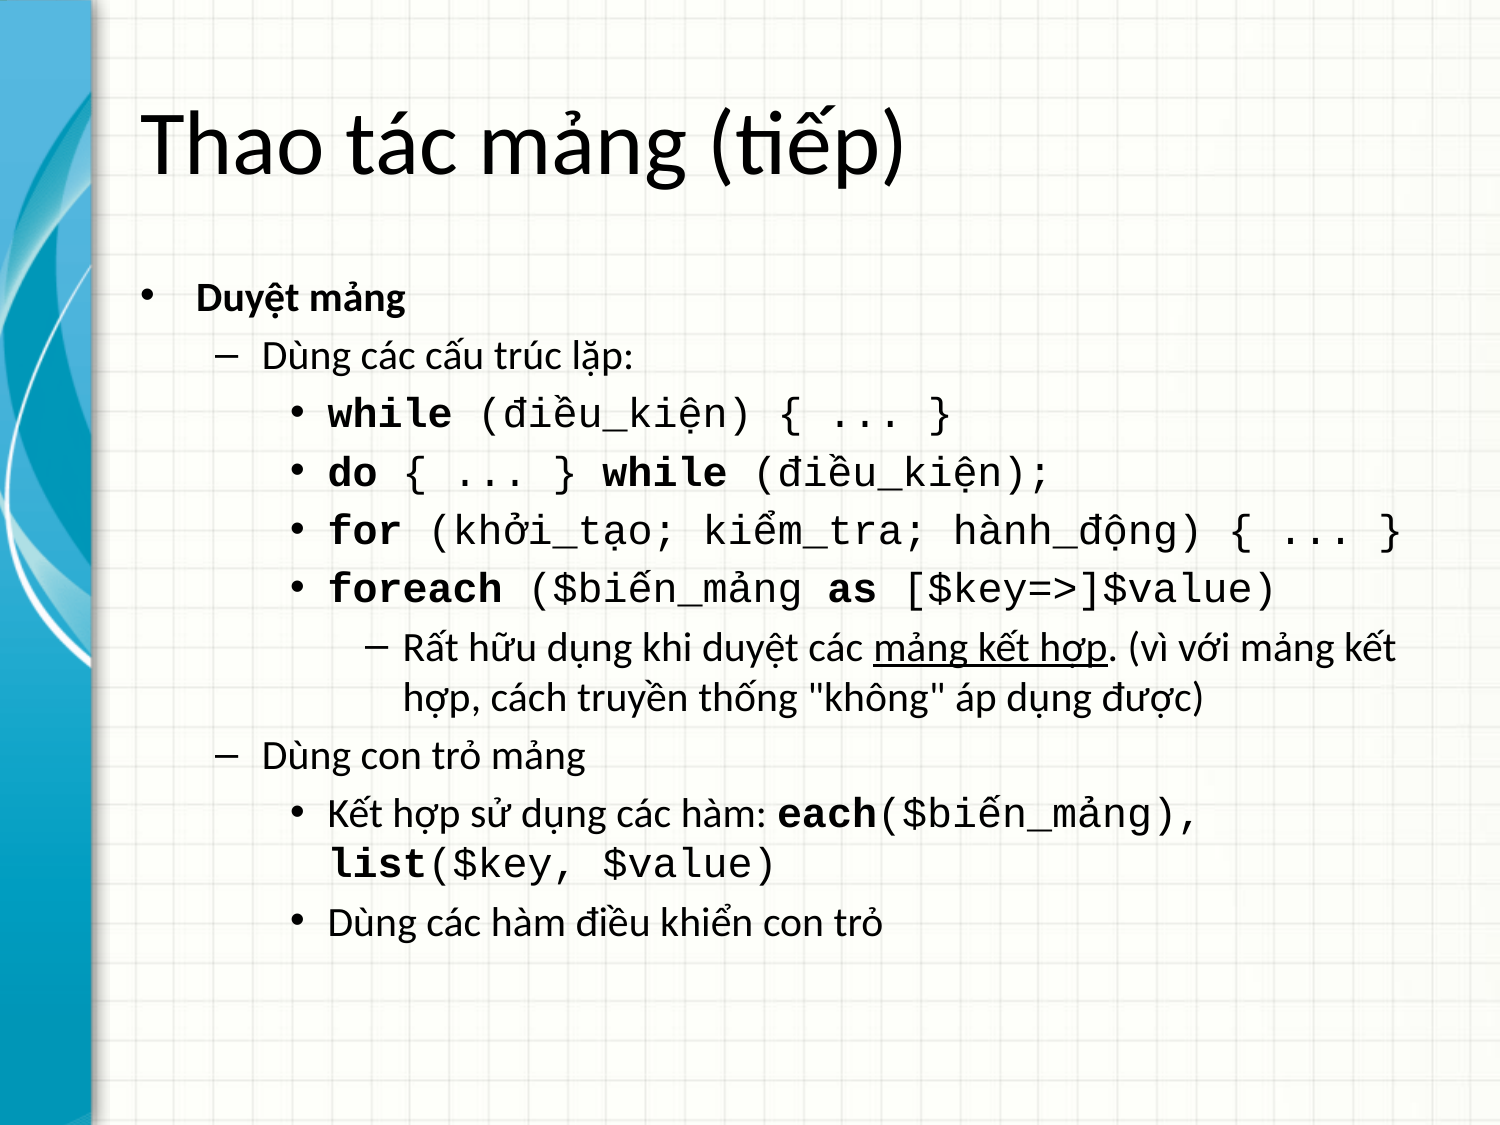

# Thao tác mảng (tiếp)
Duyệt mảng
Dùng các cấu trúc lặp:
while (điều_kiện) { ... }
do { ... } while (điều_kiện);
for (khởi_tạo; kiểm_tra; hành_động) { ... }
foreach ($biến_mảng as [$key=>]$value)
Rất hữu dụng khi duyệt các mảng kết hợp. (vì với mảng kết hợp, cách truyền thống "không" áp dụng được)
Dùng con trỏ mảng
Kết hợp sử dụng các hàm: each($biến_mảng), list($key, $value)
Dùng các hàm điều khiển con trỏ